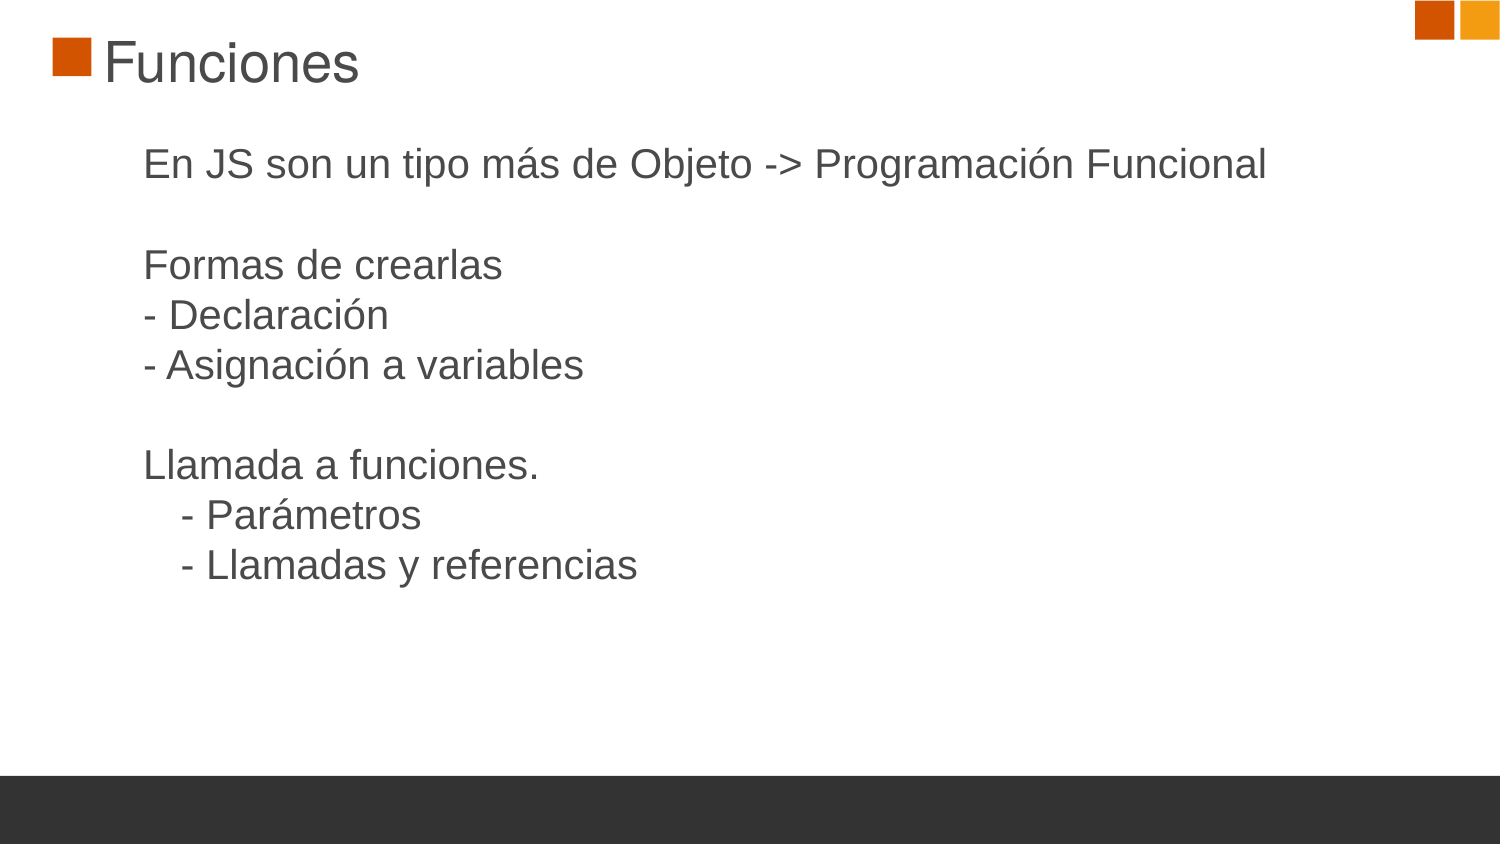

# Funciones
En JS son un tipo más de Objeto -> Programación Funcional

Formas de crearlas
- Declaración
- Asignación a variables

Llamada a funciones.
	- Parámetros
	- Llamadas y referencias